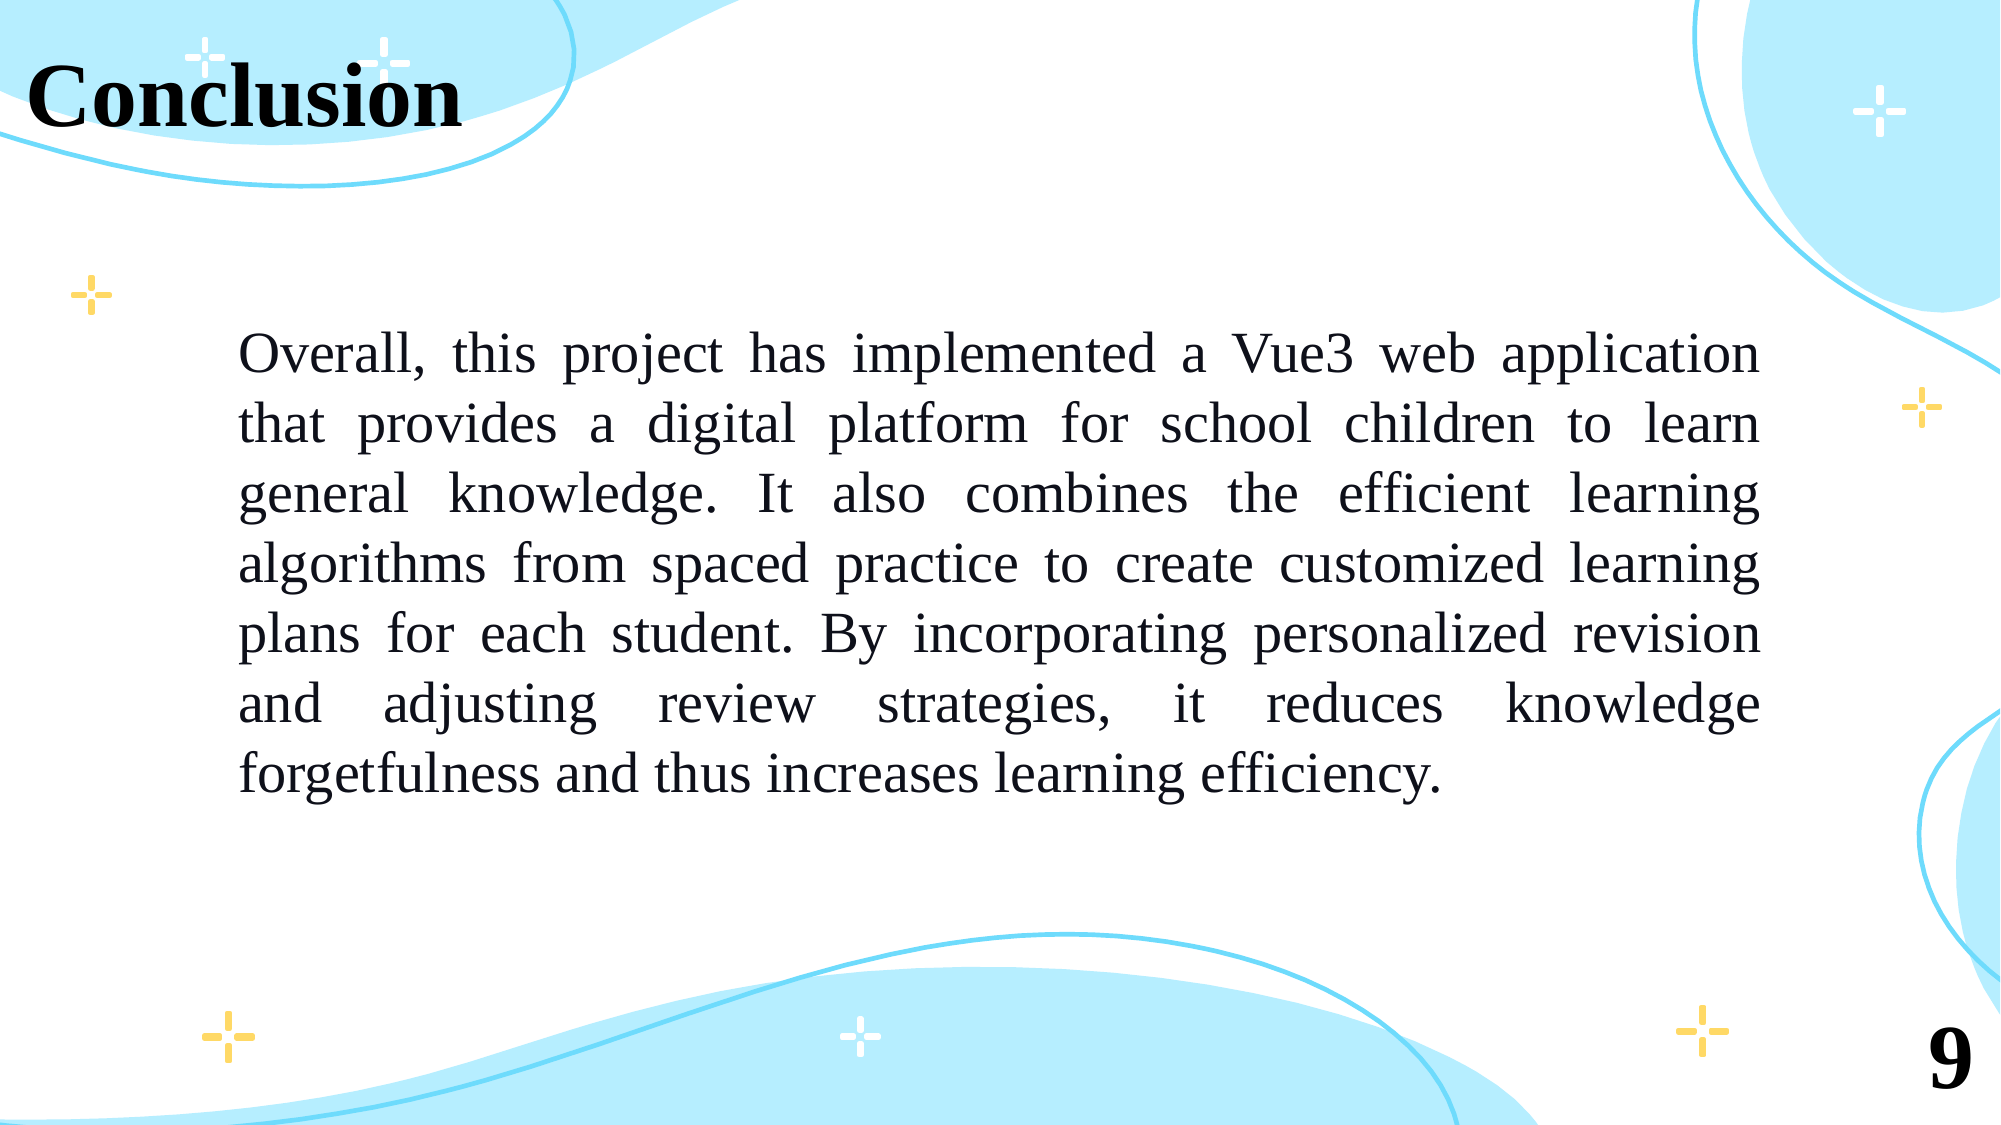

Conclusion

Overall, this project has implemented a Vue3 web application that provides a digital platform for school children to learn general knowledge. It also combines the efficient learning algorithms from spaced practice to create customized learning plans for each student. By incorporating personalized revision and adjusting review strategies, it reduces knowledge forgetfulness and thus increases learning efficiency.

9